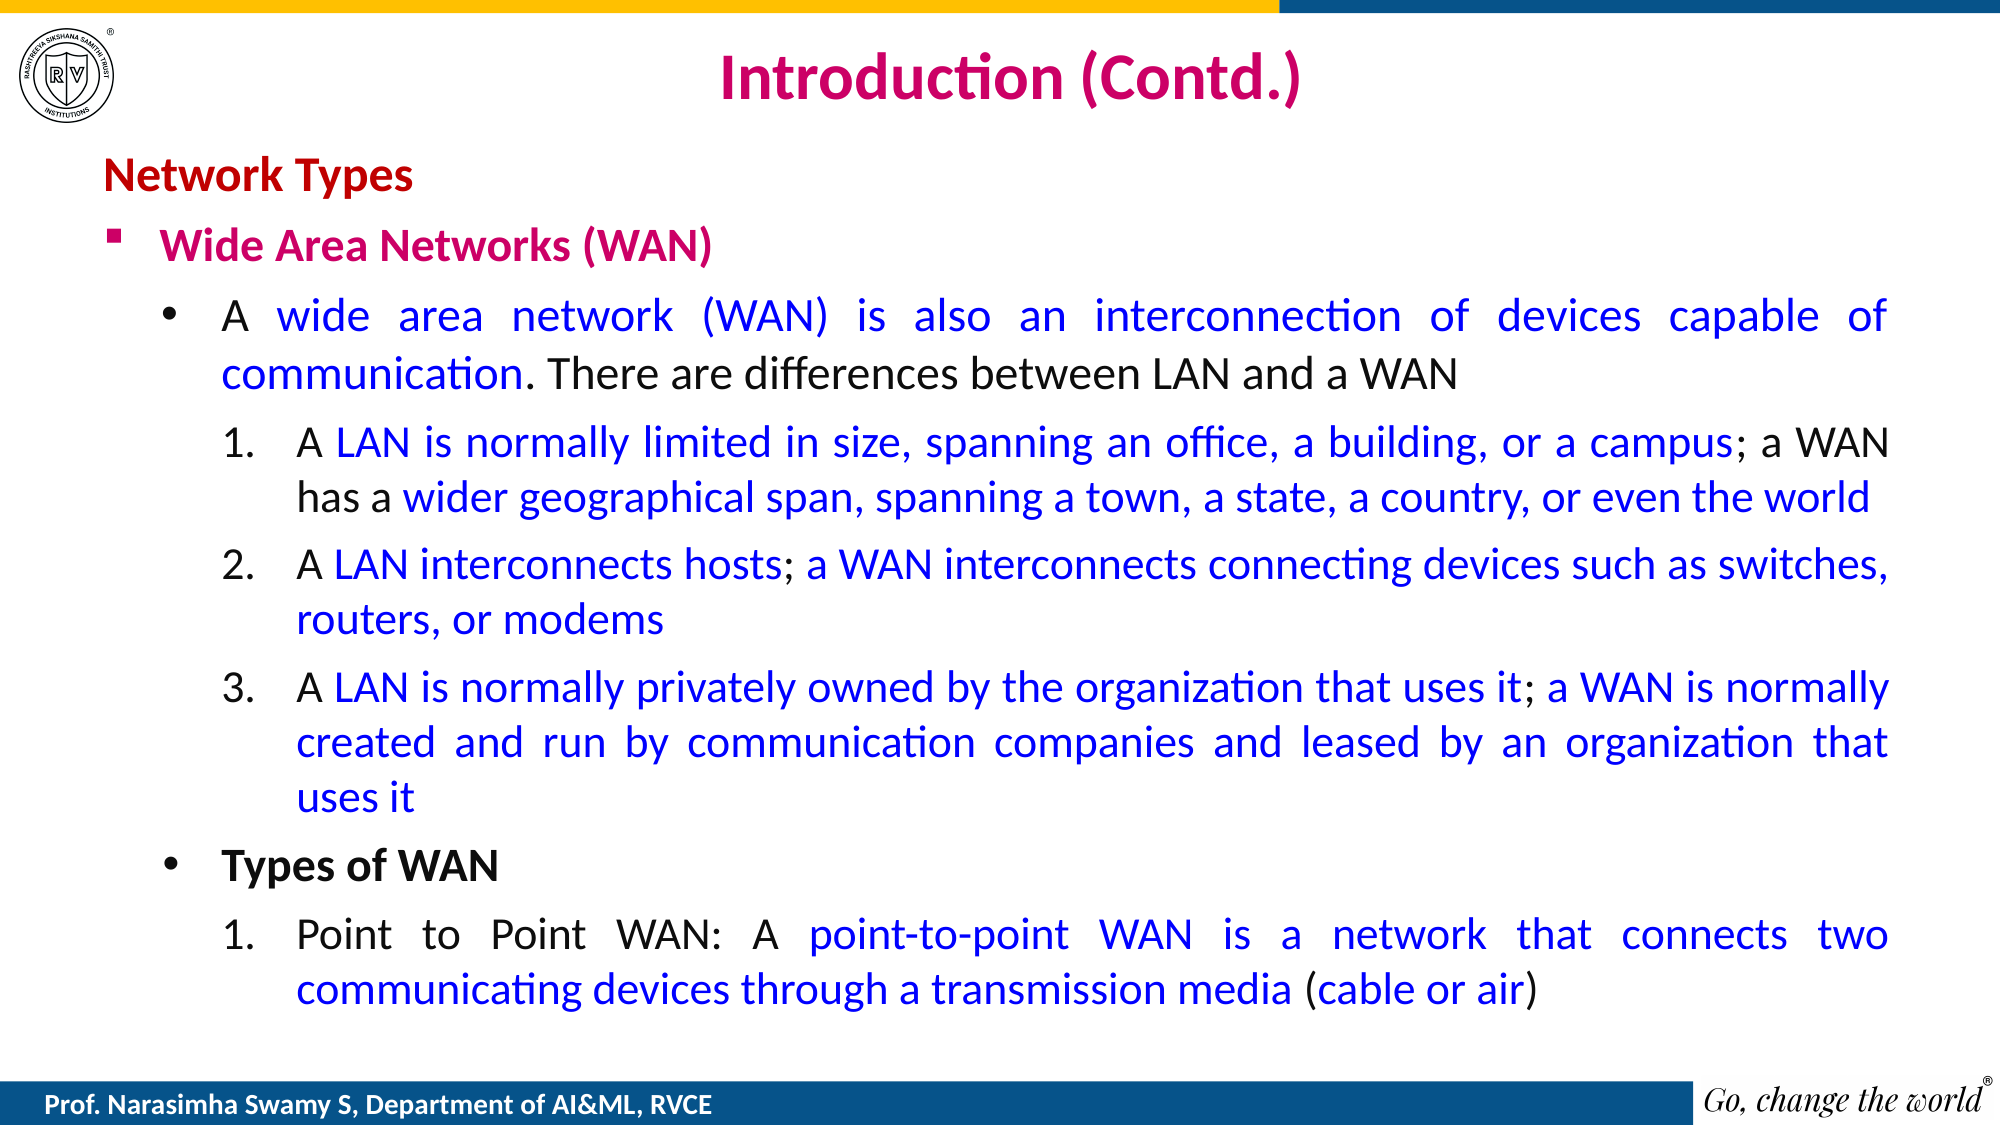

# Introduction (Contd.)
Network Types
Wide Area Networks (WAN)
A wide area network (WAN) is also an interconnection of devices capable of communication. There are differences between LAN and a WAN
A LAN is normally limited in size, spanning an office, a building, or a campus; a WAN has a wider geographical span, spanning a town, a state, a country, or even the world
A LAN interconnects hosts; a WAN interconnects connecting devices such as switches, routers, or modems
A LAN is normally privately owned by the organization that uses it; a WAN is normally created and run by communication companies and leased by an organization that uses it
Types of WAN
Point to Point WAN: A point-to-point WAN is a network that connects two communicating devices through a transmission media (cable or air)